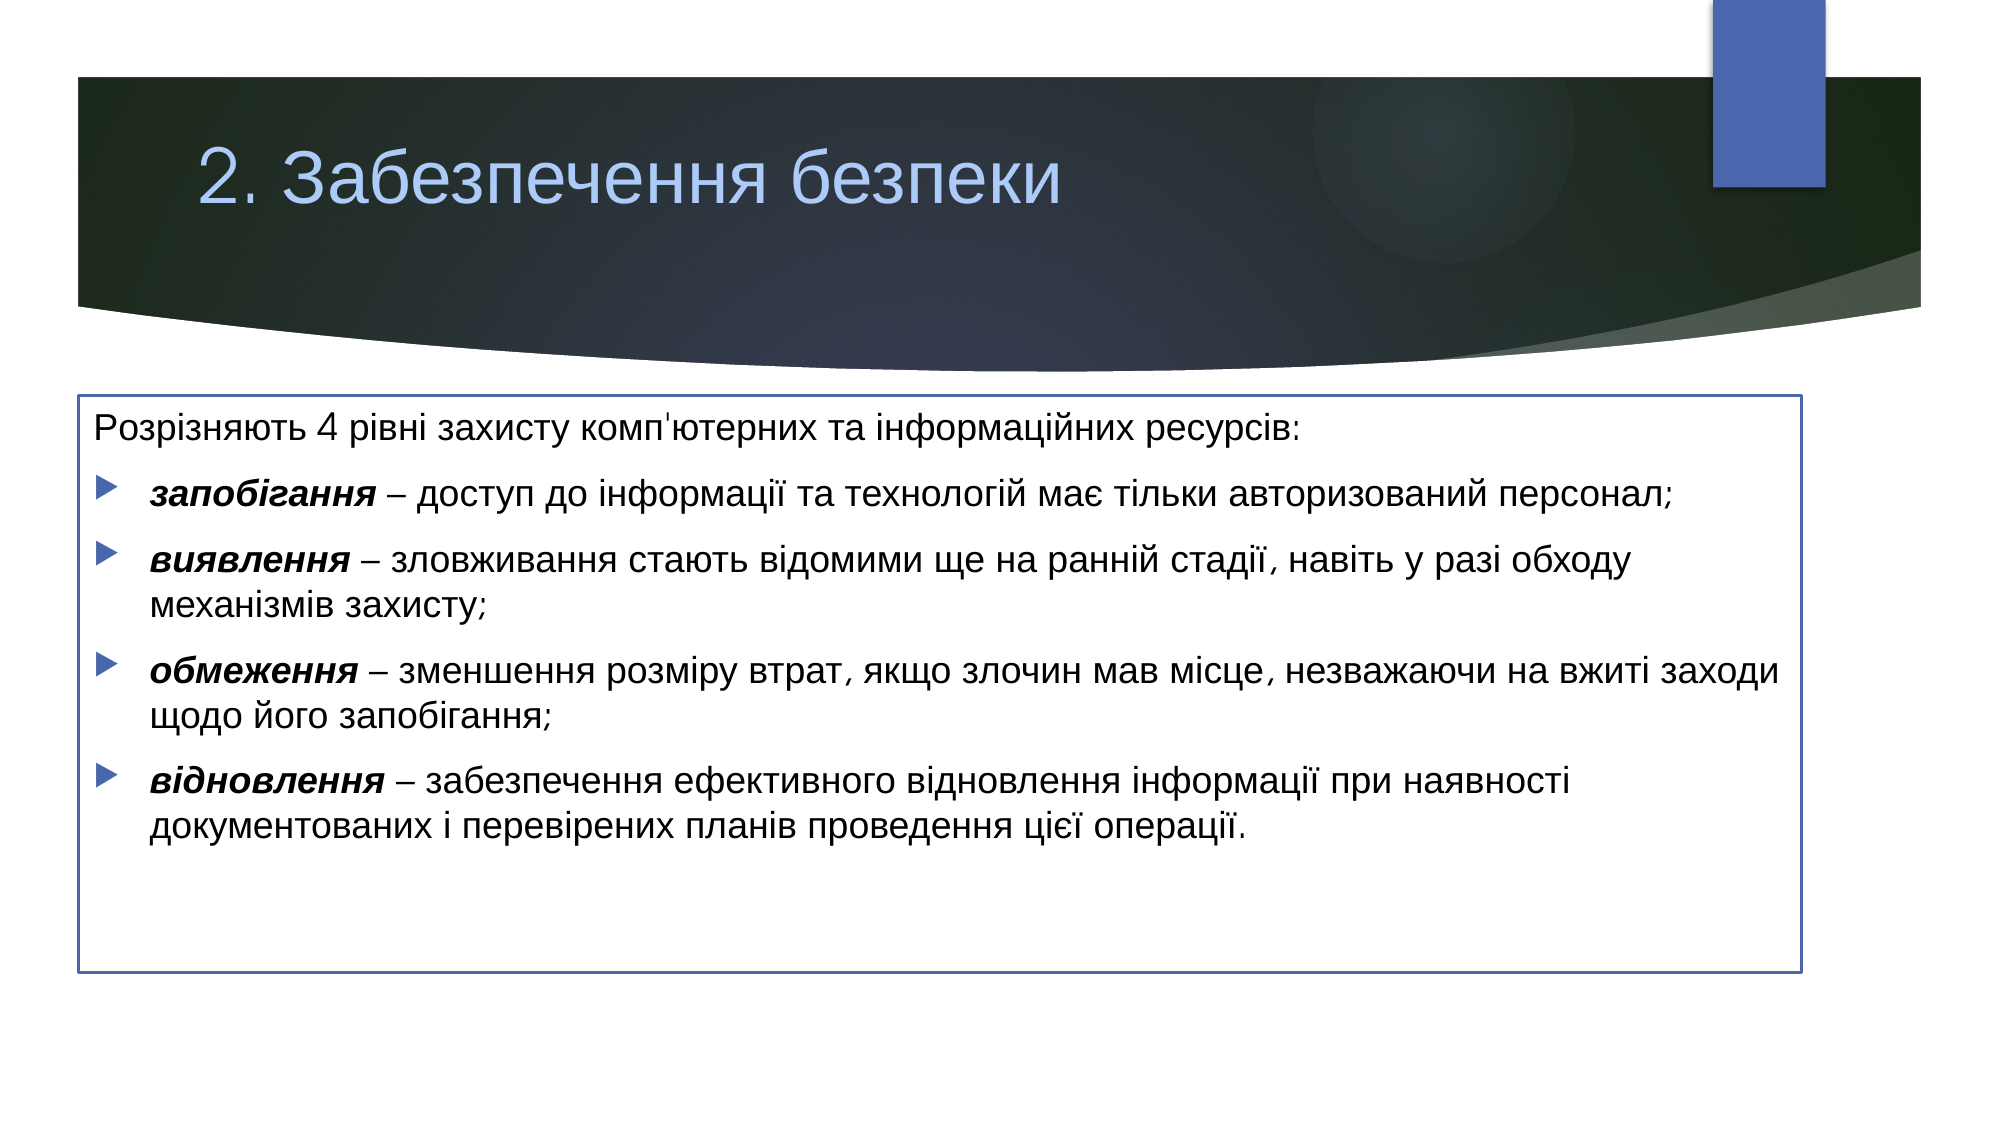

2. Забезпечення безпеки
Розрізняють 4 рівні захисту комп'ютерних та інформаційних ресурсів:
запобігання – доступ до інформації та технологій має тільки авторизований персонал;
виявлення – зловживання стають відомими ще на ранній стадії, навіть у разі обходу механізмів захисту;
обмеження – зменшення розміру втрат, якщо злочин мав місце, незважаючи на вжиті заходи щодо його запобігання;
відновлення – забезпечення ефективного відновлення інформації при наявності документованих і перевірених планів проведення цієї операції.